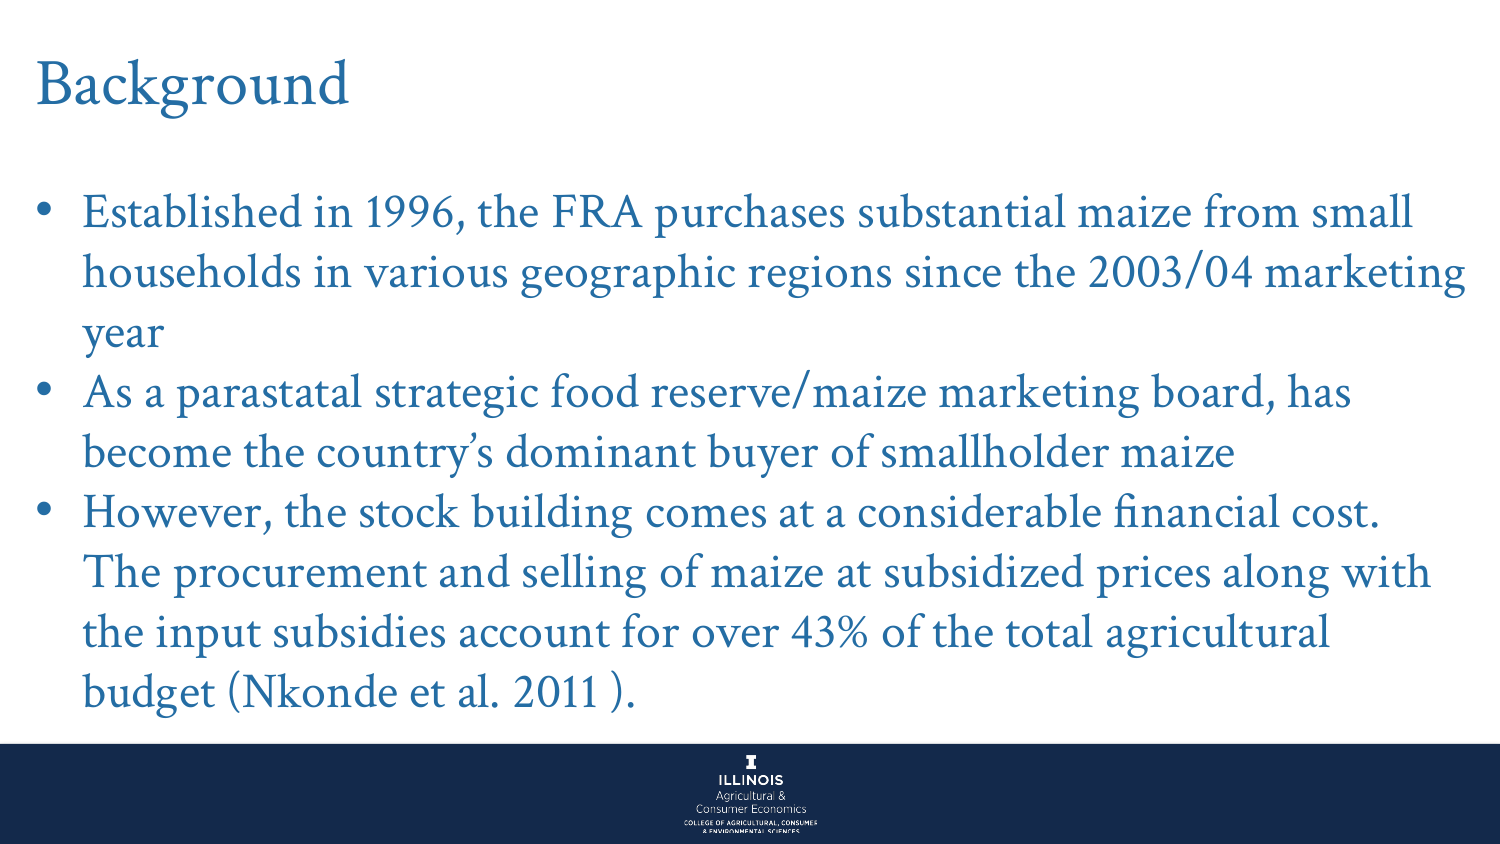

Background

Established in 1996, the FRA purchases substantial maize from small households in various geographic regions since the 2003/04 marketing year
As a parastatal strategic food reserve/maize marketing board, has become the country’s dominant buyer of smallholder maize
However, the stock building comes at a considerable financial cost. The procurement and selling of maize at subsidized prices along with the input subsidies account for over 43% of the total agricultural budget (Nkonde et al. 2011 ).